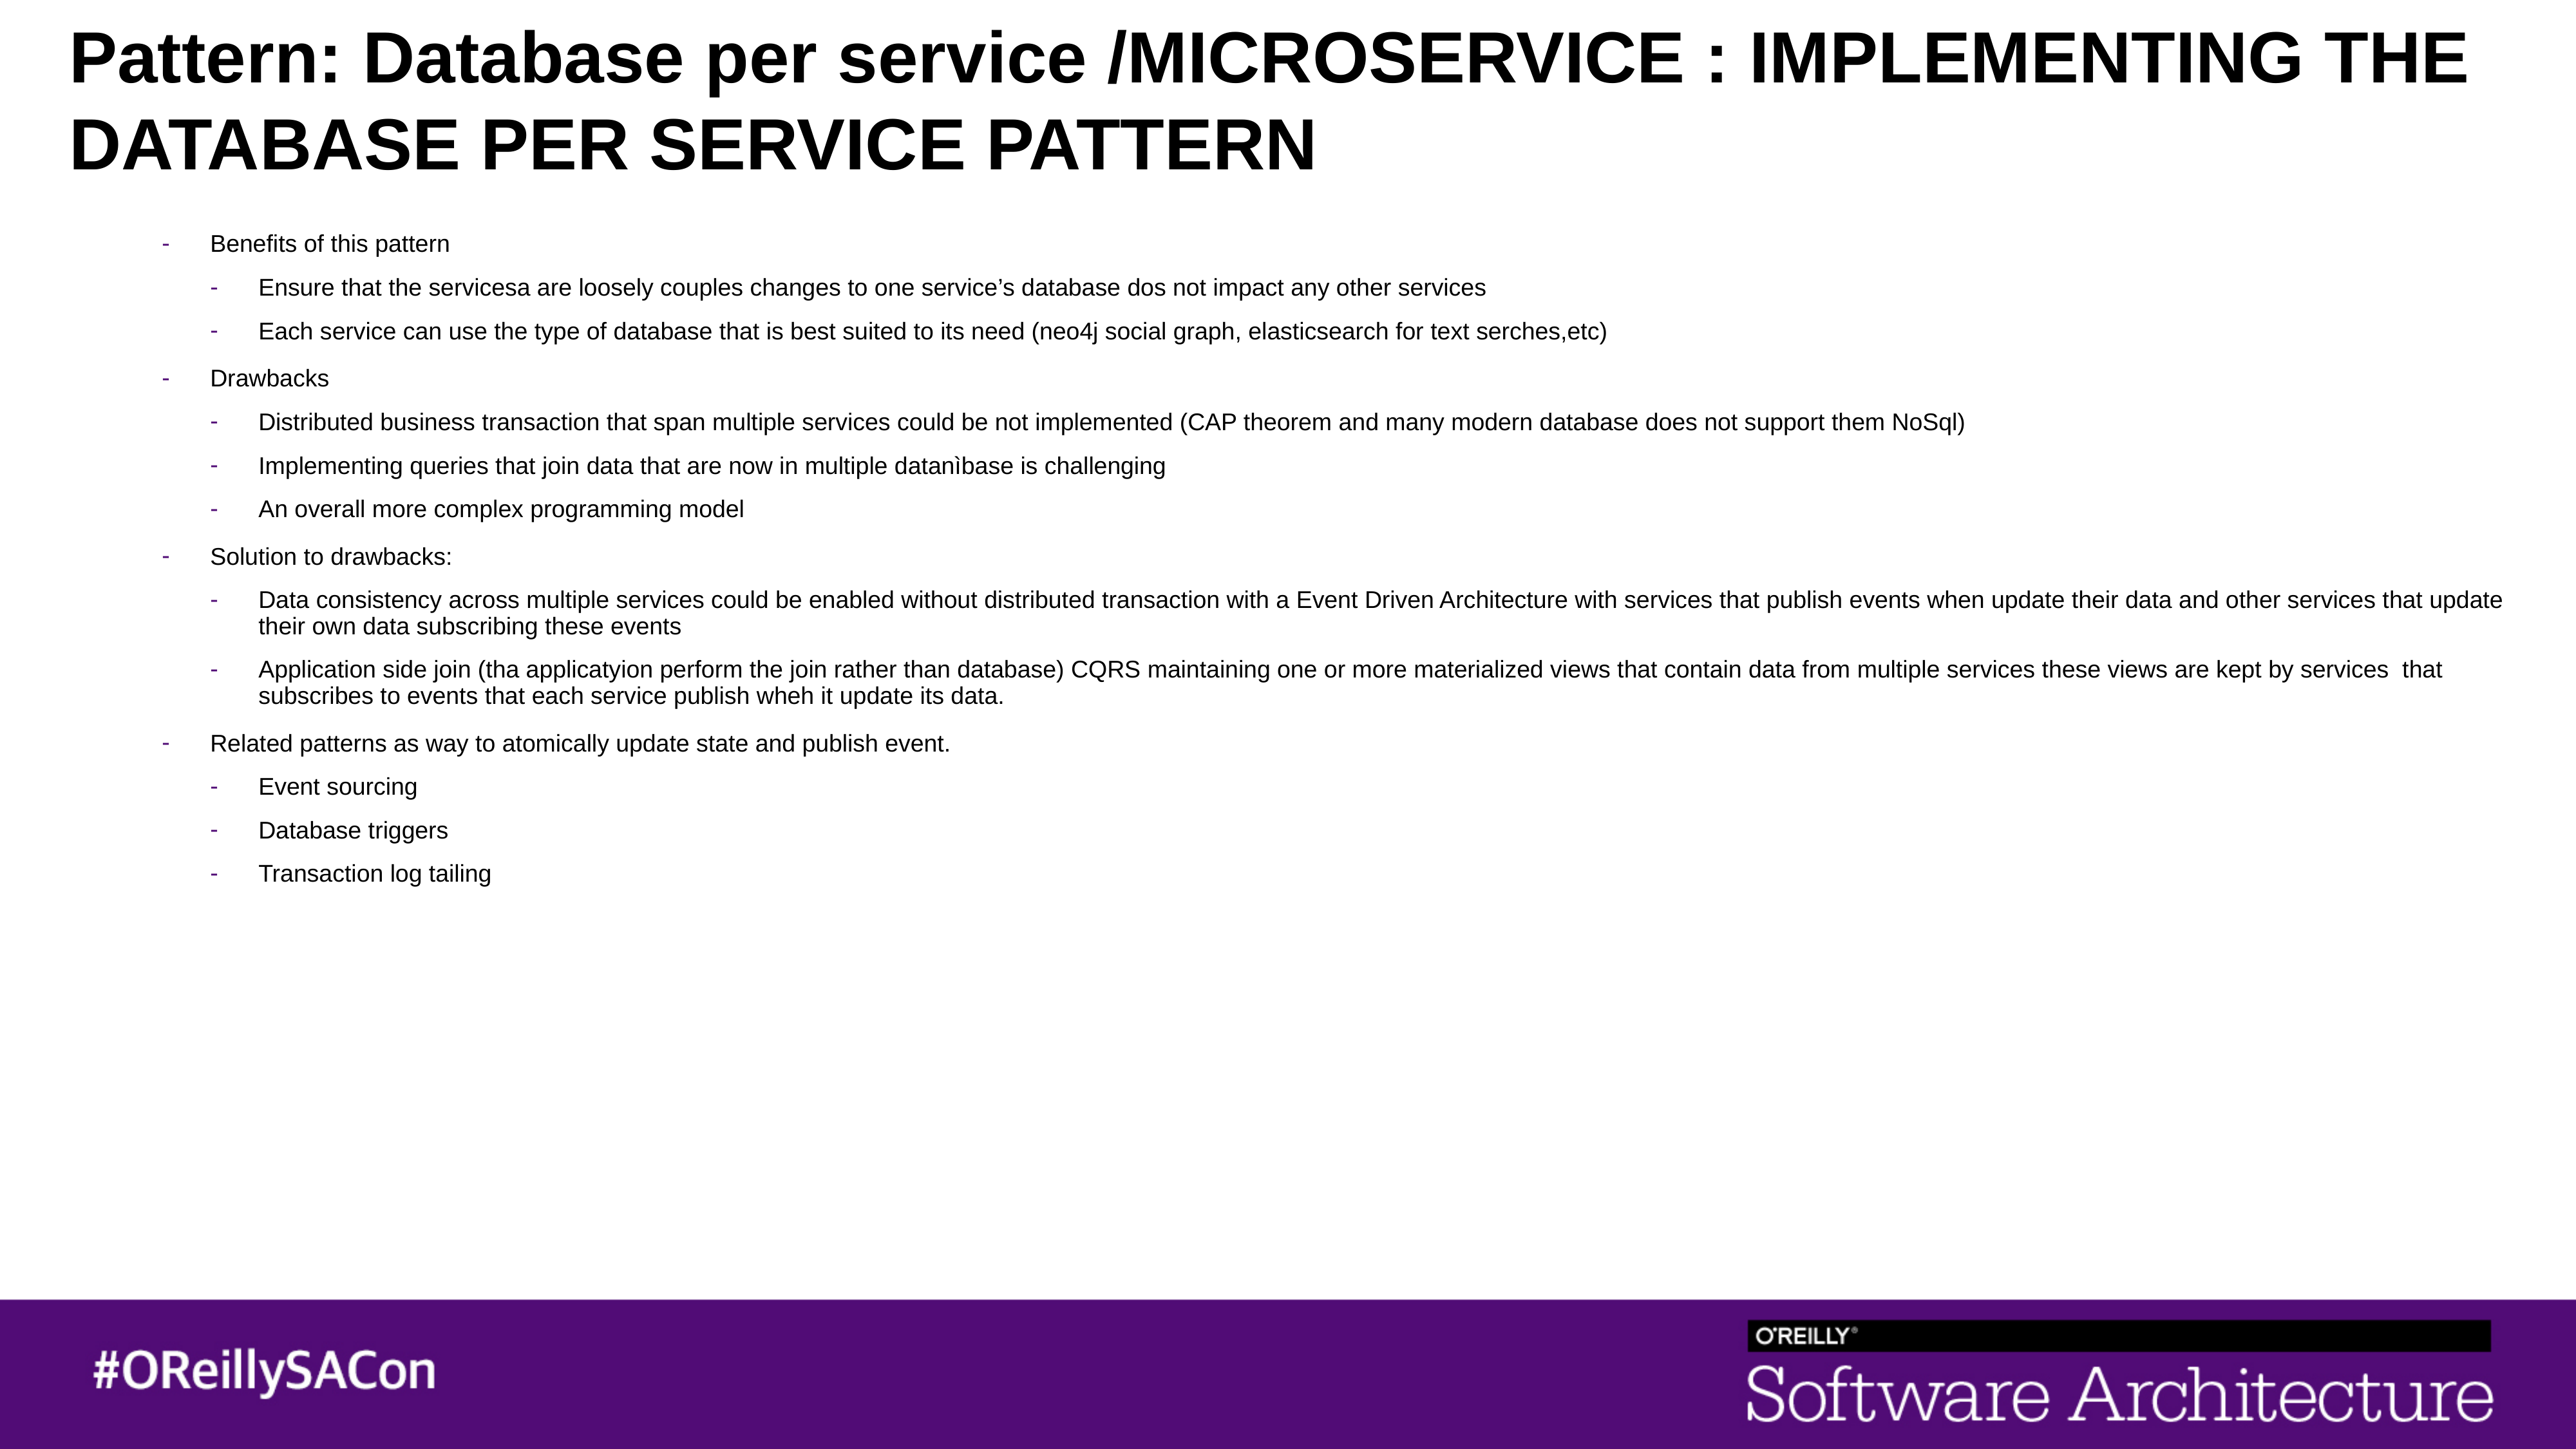

# Pattern: Database per service /MICROSERVICE : IMPLEMENTING THE DATABASE PER SERVICE PATTERN

Benefits of this pattern
Ensure that the servicesa are loosely couples changes to one service’s database dos not impact any other services
Each service can use the type of database that is best suited to its need (neo4j social graph, elasticsearch for text serches,etc)
Drawbacks
Distributed business transaction that span multiple services could be not implemented (CAP theorem and many modern database does not support them NoSql)
Implementing queries that join data that are now in multiple datanìbase is challenging
An overall more complex programming model
Solution to drawbacks:
Data consistency across multiple services could be enabled without distributed transaction with a Event Driven Architecture with services that publish events when update their data and other services that update their own data subscribing these events
Application side join (tha applicatyion perform the join rather than database) CQRS maintaining one or more materialized views that contain data from multiple services these views are kept by services  that subscribes to events that each service publish wheh it update its data.
Related patterns as way to atomically update state and publish event.
Event sourcing
Database triggers
Transaction log tailing